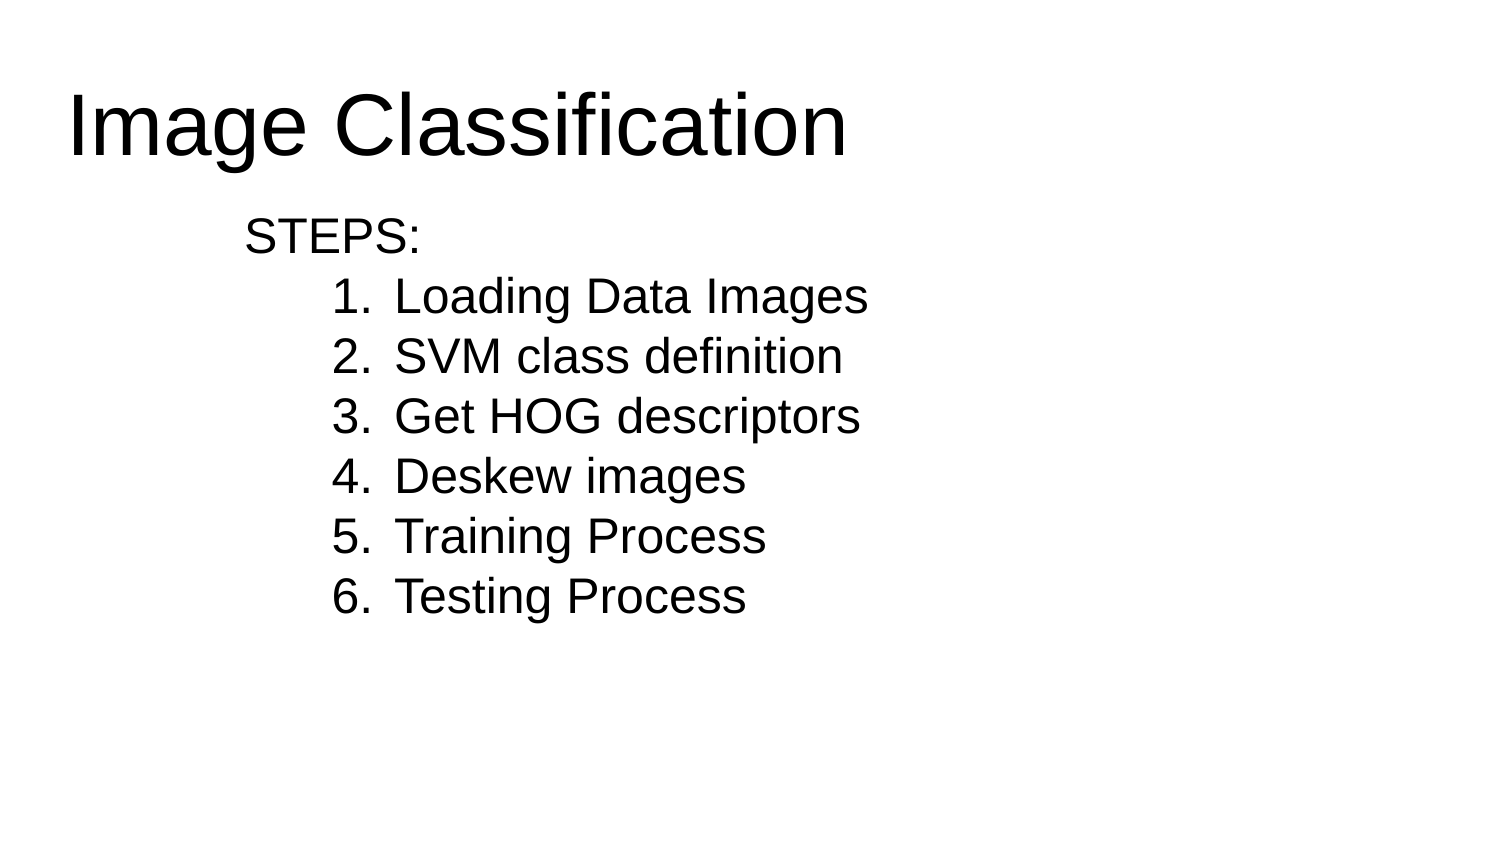

# Image Classification
STEPS:
Loading Data Images
SVM class definition
Get HOG descriptors
Deskew images
Training Process
Testing Process